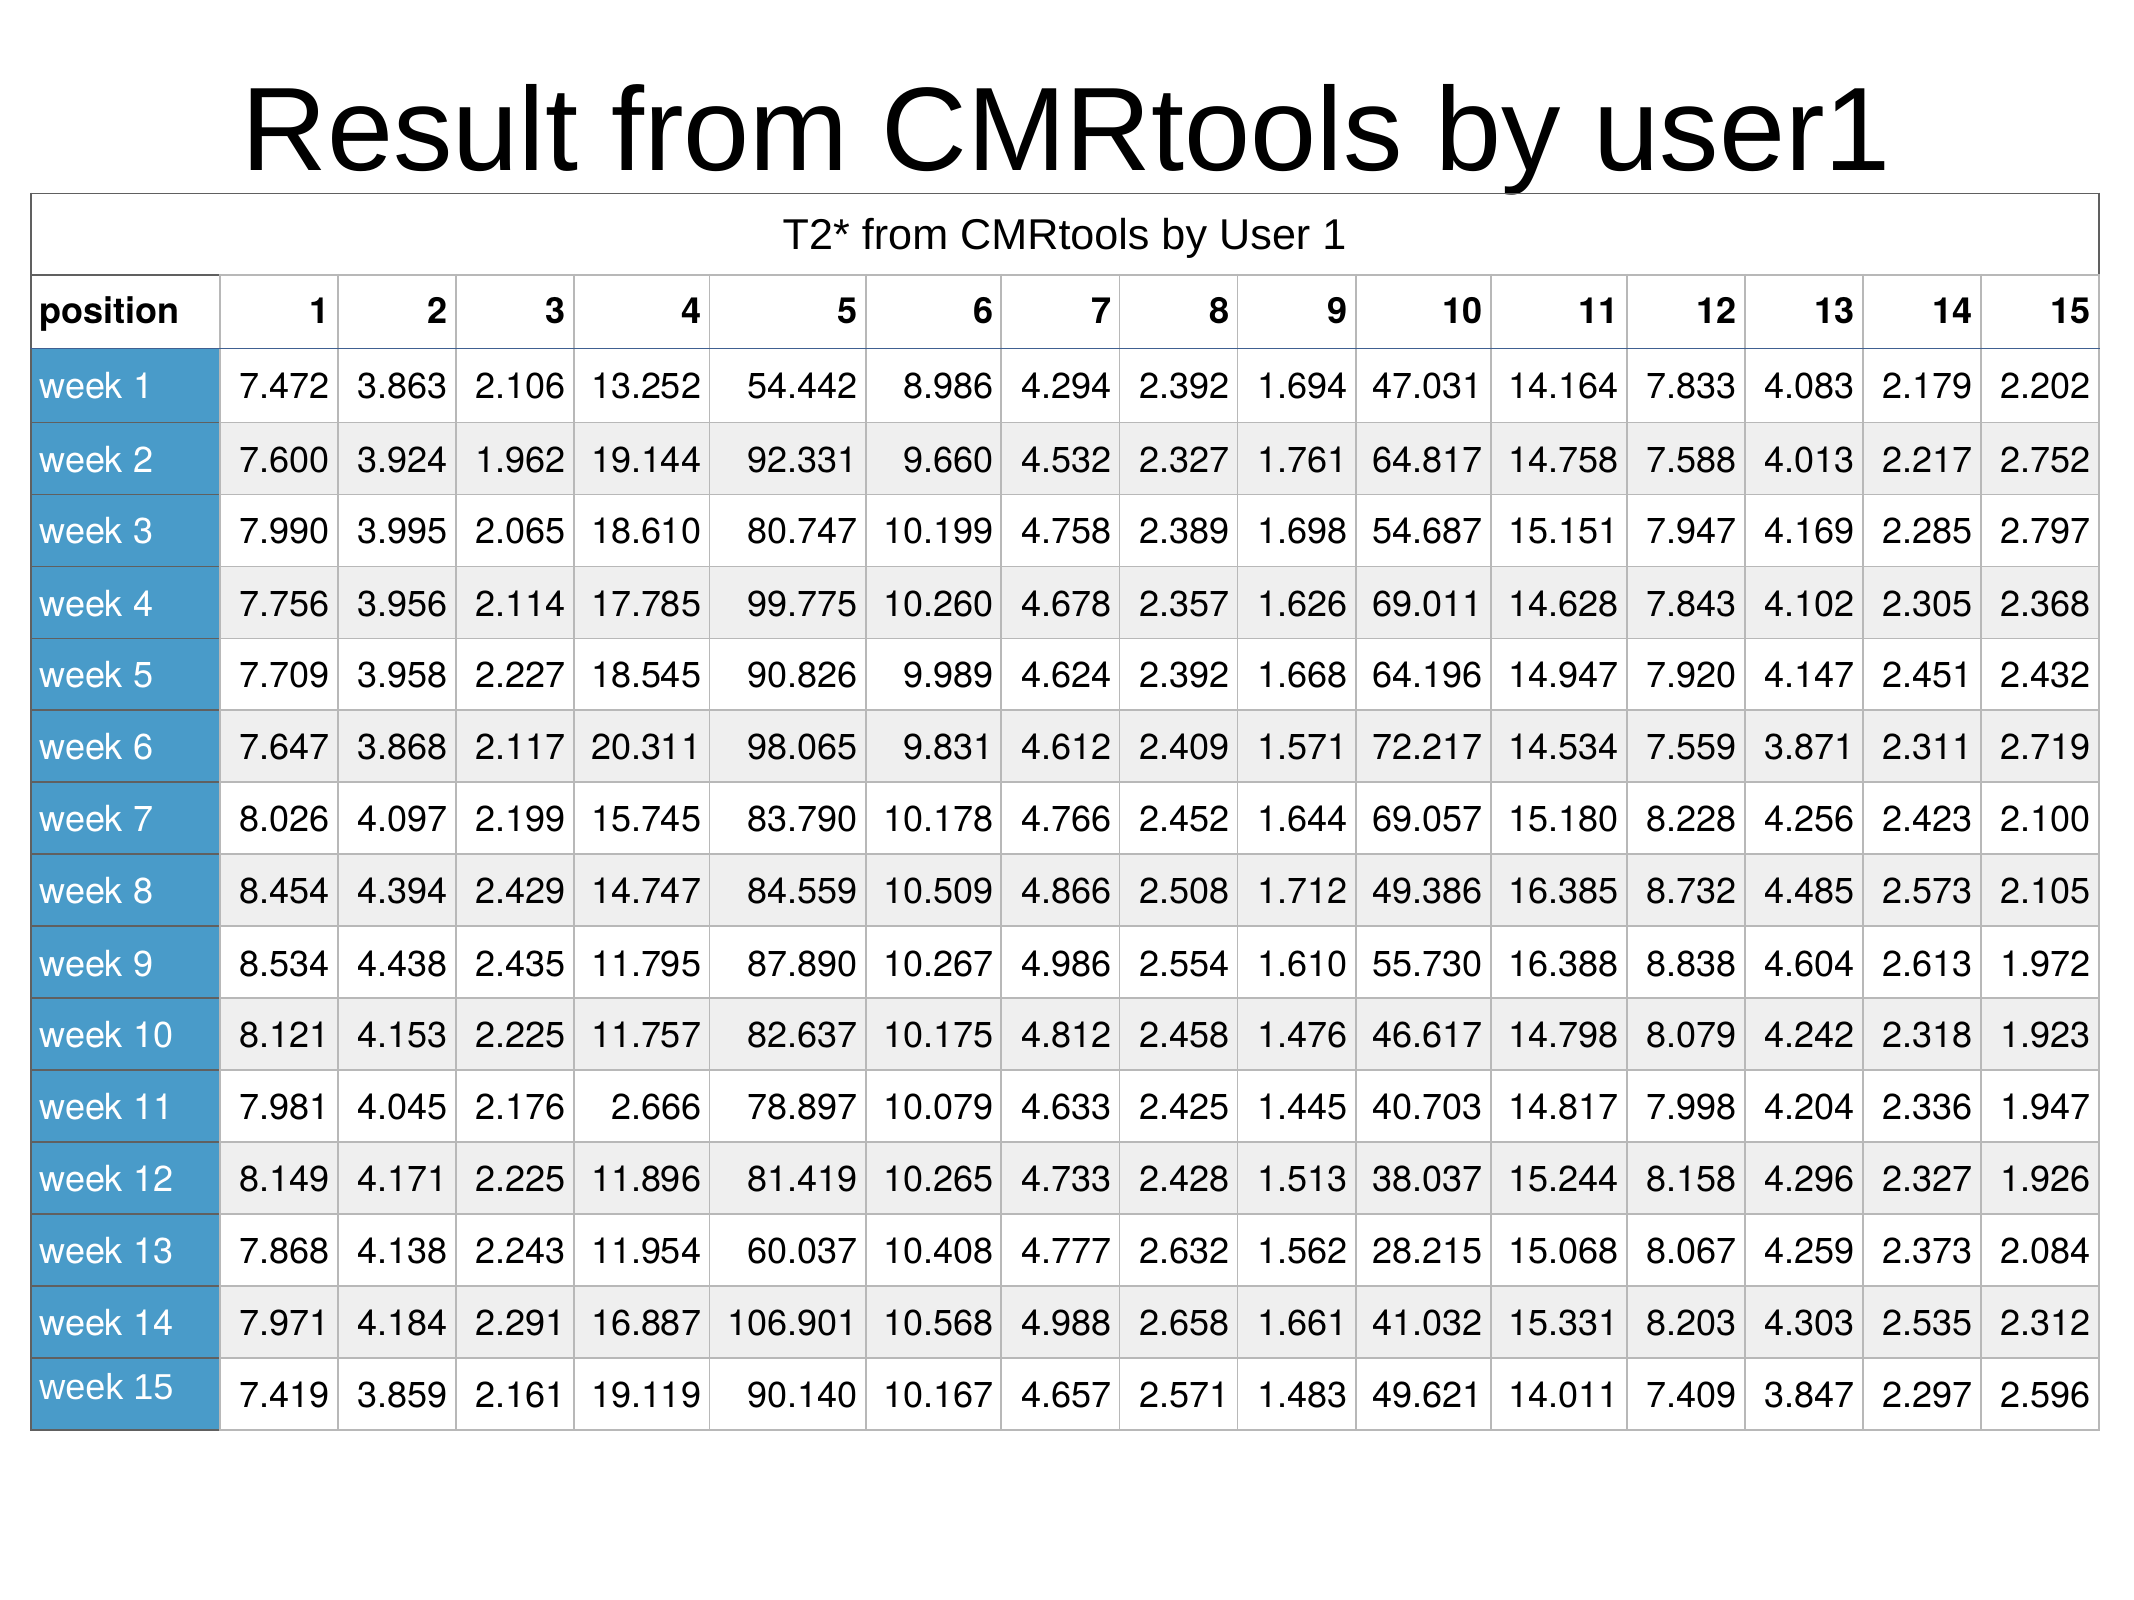

Result from CMRtools by user1
| T2\* from CMRtools by User 1 |  |  |  |  |  |  |  |  |  |  |  |  |  |  |  |
| --- | --- | --- | --- | --- | --- | --- | --- | --- | --- | --- | --- | --- | --- | --- | --- |
| position | 1 | 2 | 3 | 4 | 5 | 6 | 7 | 8 | 9 | 10 | 11 | 12 | 13 | 14 | 15 |
| week 1 | 7.472 | 3.863 | 2.106 | 13.252 | 54.442 | 8.986 | 4.294 | 2.392 | 1.694 | 47.031 | 14.164 | 7.833 | 4.083 | 2.179 | 2.202 |
| week 2 | 7.600 | 3.924 | 1.962 | 19.144 | 92.331 | 9.660 | 4.532 | 2.327 | 1.761 | 64.817 | 14.758 | 7.588 | 4.013 | 2.217 | 2.752 |
| week 3 | 7.990 | 3.995 | 2.065 | 18.610 | 80.747 | 10.199 | 4.758 | 2.389 | 1.698 | 54.687 | 15.151 | 7.947 | 4.169 | 2.285 | 2.797 |
| week 4 | 7.756 | 3.956 | 2.114 | 17.785 | 99.775 | 10.260 | 4.678 | 2.357 | 1.626 | 69.011 | 14.628 | 7.843 | 4.102 | 2.305 | 2.368 |
| week 5 | 7.709 | 3.958 | 2.227 | 18.545 | 90.826 | 9.989 | 4.624 | 2.392 | 1.668 | 64.196 | 14.947 | 7.920 | 4.147 | 2.451 | 2.432 |
| week 6 | 7.647 | 3.868 | 2.117 | 20.311 | 98.065 | 9.831 | 4.612 | 2.409 | 1.571 | 72.217 | 14.534 | 7.559 | 3.871 | 2.311 | 2.719 |
| week 7 | 8.026 | 4.097 | 2.199 | 15.745 | 83.790 | 10.178 | 4.766 | 2.452 | 1.644 | 69.057 | 15.180 | 8.228 | 4.256 | 2.423 | 2.100 |
| week 8 | 8.454 | 4.394 | 2.429 | 14.747 | 84.559 | 10.509 | 4.866 | 2.508 | 1.712 | 49.386 | 16.385 | 8.732 | 4.485 | 2.573 | 2.105 |
| week 9 | 8.534 | 4.438 | 2.435 | 11.795 | 87.890 | 10.267 | 4.986 | 2.554 | 1.610 | 55.730 | 16.388 | 8.838 | 4.604 | 2.613 | 1.972 |
| week 10 | 8.121 | 4.153 | 2.225 | 11.757 | 82.637 | 10.175 | 4.812 | 2.458 | 1.476 | 46.617 | 14.798 | 8.079 | 4.242 | 2.318 | 1.923 |
| week 11 | 7.981 | 4.045 | 2.176 | 2.666 | 78.897 | 10.079 | 4.633 | 2.425 | 1.445 | 40.703 | 14.817 | 7.998 | 4.204 | 2.336 | 1.947 |
| week 12 | 8.149 | 4.171 | 2.225 | 11.896 | 81.419 | 10.265 | 4.733 | 2.428 | 1.513 | 38.037 | 15.244 | 8.158 | 4.296 | 2.327 | 1.926 |
| week 13 | 7.868 | 4.138 | 2.243 | 11.954 | 60.037 | 10.408 | 4.777 | 2.632 | 1.562 | 28.215 | 15.068 | 8.067 | 4.259 | 2.373 | 2.084 |
| week 14 | 7.971 | 4.184 | 2.291 | 16.887 | 106.901 | 10.568 | 4.988 | 2.658 | 1.661 | 41.032 | 15.331 | 8.203 | 4.303 | 2.535 | 2.312 |
| week 15 | 7.419 | 3.859 | 2.161 | 19.119 | 90.140 | 10.167 | 4.657 | 2.571 | 1.483 | 49.621 | 14.011 | 7.409 | 3.847 | 2.297 | 2.596 |